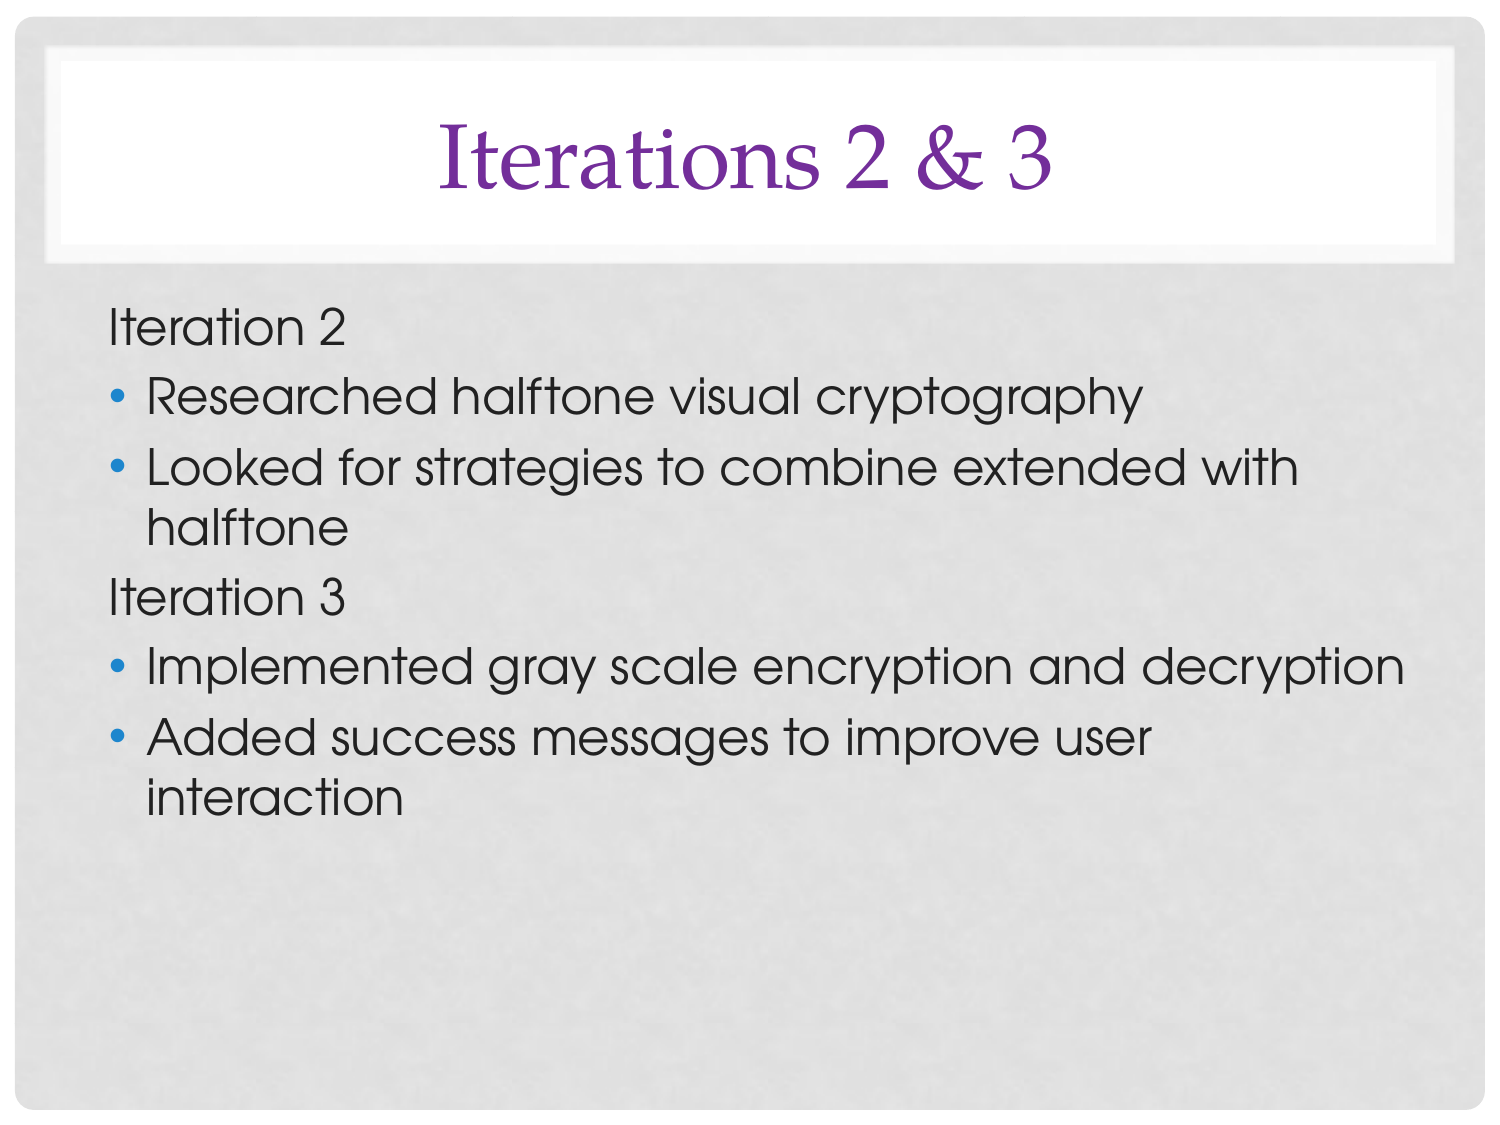

# Iterations 2 & 3
Iteration 2
Researched halftone visual cryptography
Looked for strategies to combine extended with halftone
Iteration 3
Implemented gray scale encryption and decryption
Added success messages to improve user interaction